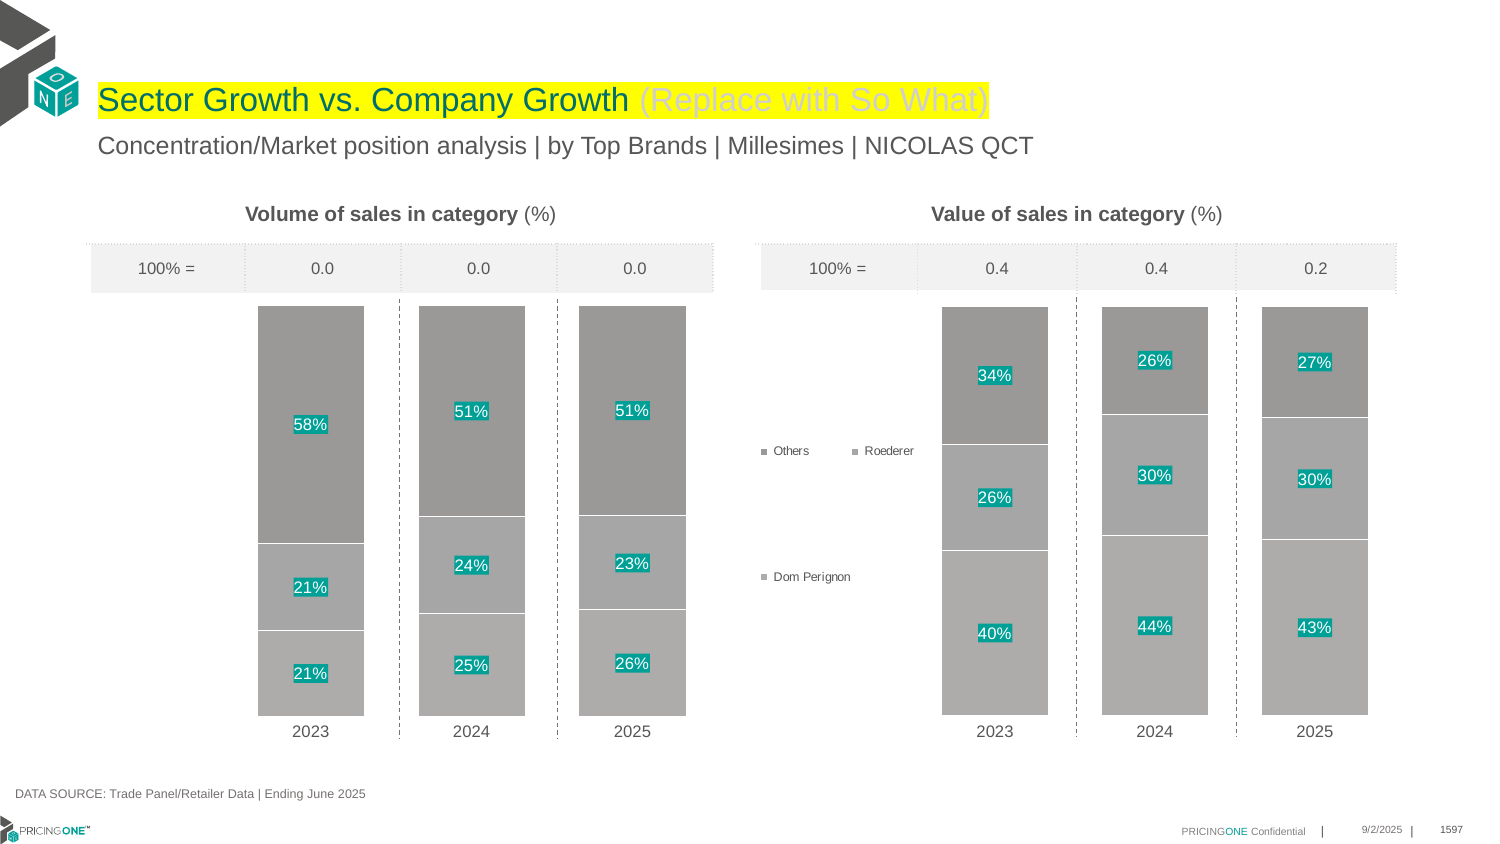

# Sector Growth vs. Company Growth (Replace with So What)
Concentration/Market position analysis | by Top Brands | Millesimes | NICOLAS QCT
| Volume of sales in category (%) |  |  |  |
| --- | --- | --- | --- |
| 100% = | 0.0 | 0.0 | 0.0 |
| Value of sales in category (%) |  |  |  |
| --- | --- | --- | --- |
| 100% = | 0.4 | 0.4 | 0.2 |

### Chart

| Category | Dom Perignon | Roederer | Others |
|---|---|---|---|
| 2023 | 0.20865467009425878 | 0.21122536418166238 | 0.5801199657240789 |
| 2024 | 0.25 | 0.2357293868921776 | 0.5142706131078224 |
| 2025 | 0.25869120654396727 | 0.22903885480572597 | 0.5122699386503067 |

### Chart

| Category | Dom Perignon | Roederer | Others |
|---|---|---|---|
| 2023 | 0.4034831596530275 | 0.2574663125887247 | 0.3390505277582478 |
| 2024 | 0.43903280989896976 | 0.2971225173945396 | 0.2638446727064907 |
| 2025 | 0.4295810275047493 | 0.29807136367390763 | 0.272347608821343 |
DATA SOURCE: Trade Panel/Retailer Data | Ending June 2025

9/2/2025
1597